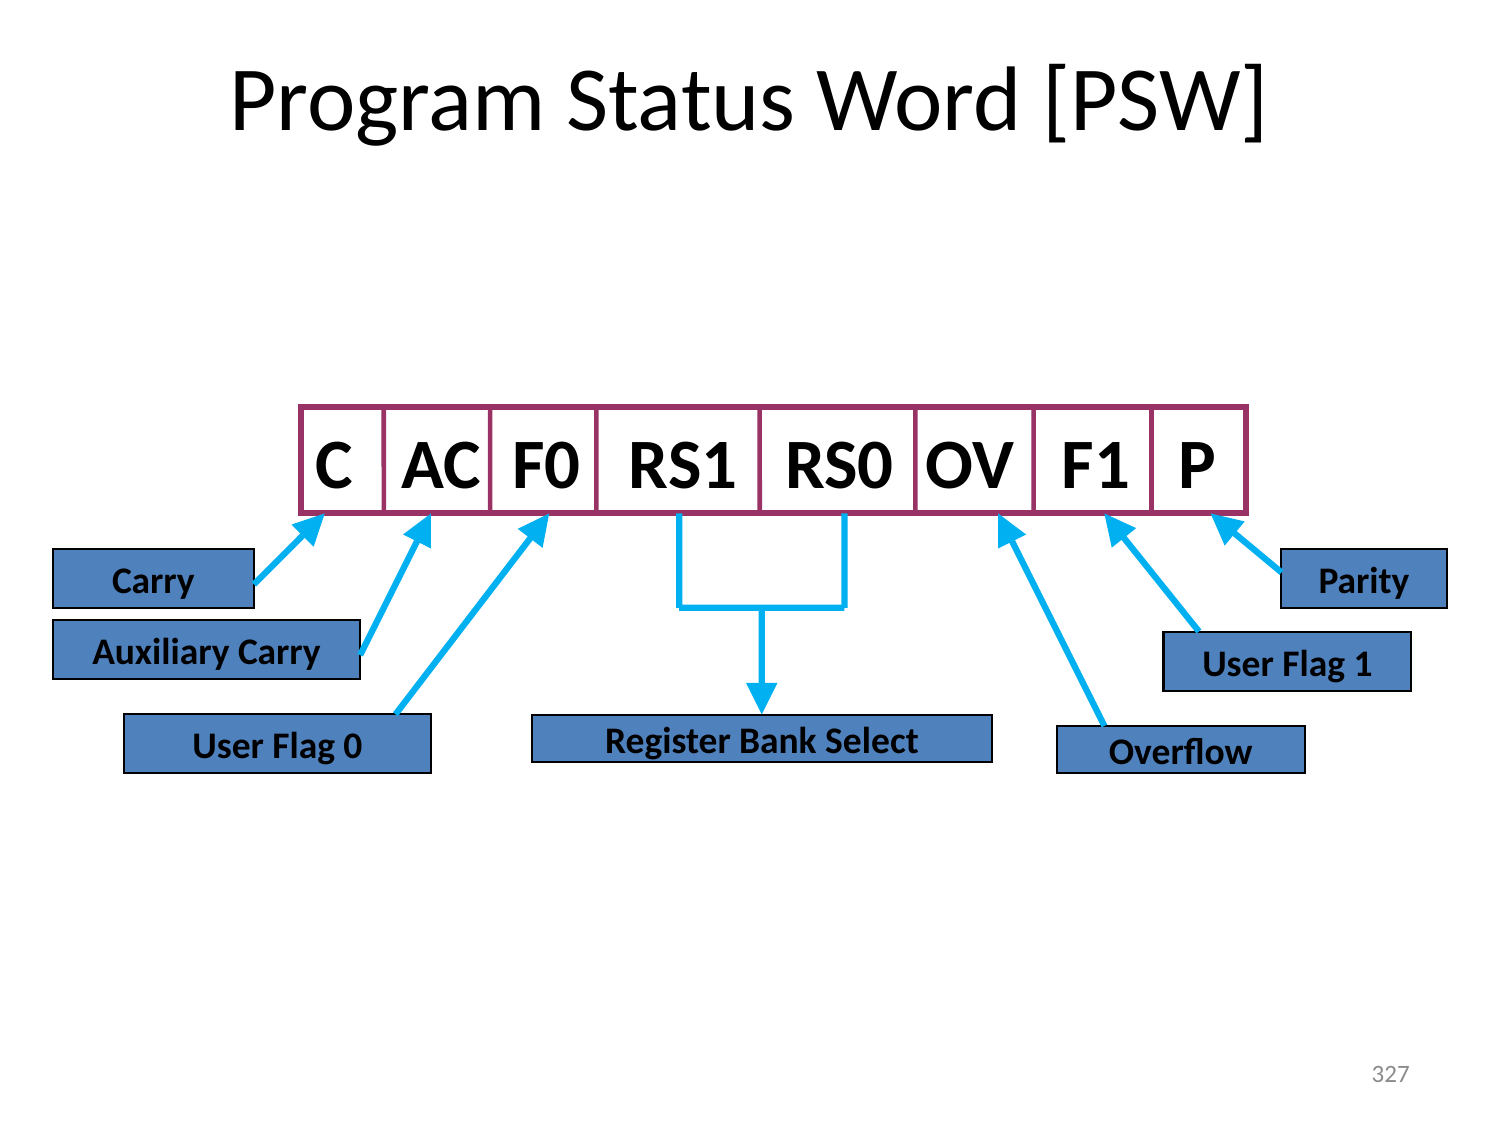

# Program Status Word [PSW]

C   AC  F0   RS1   RS0  OV   F1   P

Carry
Parity

Auxiliary Carry
User Flag 1
User Flag 0
Register Bank Select
Overflow
327